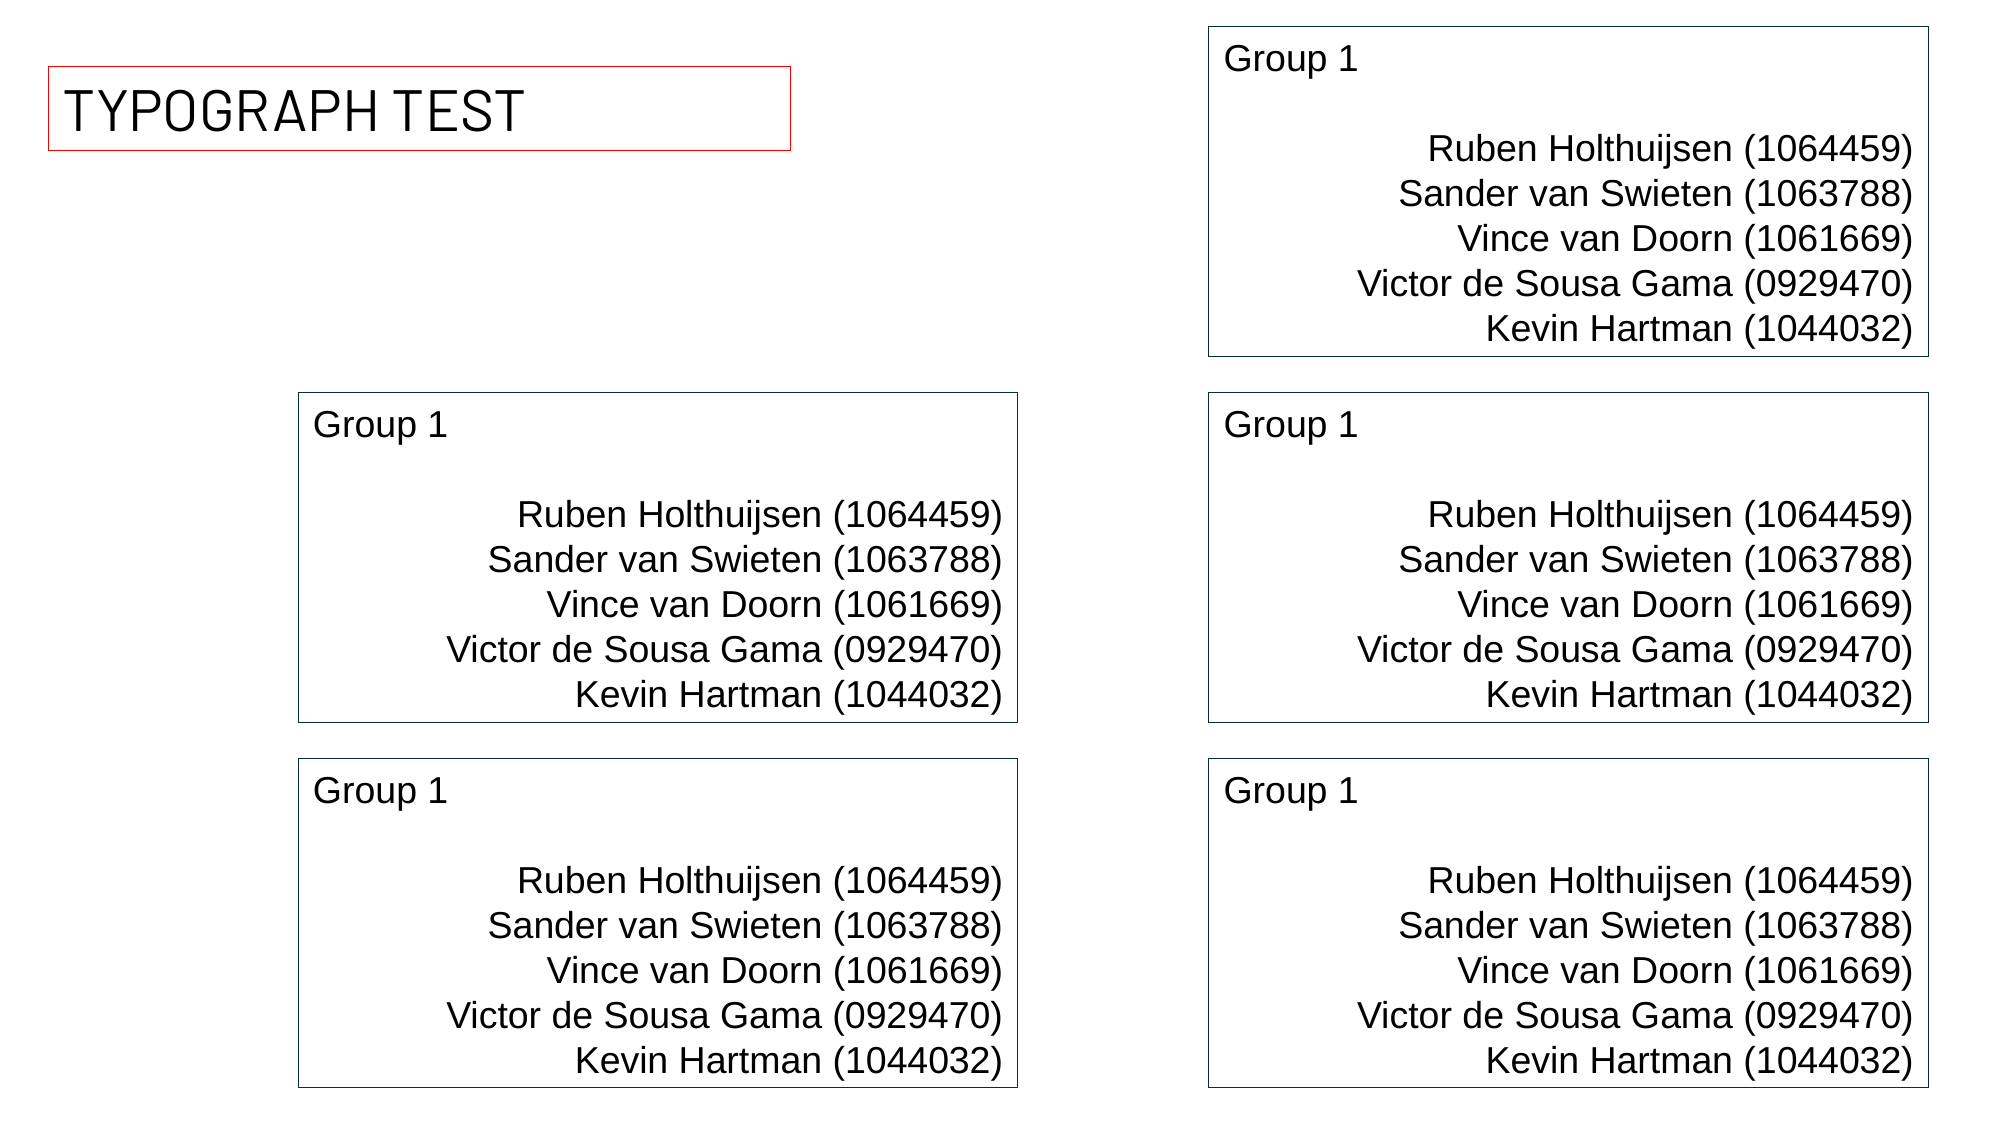

Group 1

Ruben Holthuijsen (1064459)
Sander van Swieten (1063788)
Vince van Doorn (1061669)
Victor de Sousa Gama (0929470)
Kevin Hartman (1044032)
TYPOGRAPH TEST
Group 1

Ruben Holthuijsen (1064459)
Sander van Swieten (1063788)
Vince van Doorn (1061669)
Victor de Sousa Gama (0929470)
Kevin Hartman (1044032)
Group 1

Ruben Holthuijsen (1064459)
Sander van Swieten (1063788)
Vince van Doorn (1061669)
Victor de Sousa Gama (0929470)
Kevin Hartman (1044032)
Group 1

Ruben Holthuijsen (1064459)
Sander van Swieten (1063788)
Vince van Doorn (1061669)
Victor de Sousa Gama (0929470)
Kevin Hartman (1044032)
Group 1

Ruben Holthuijsen (1064459)
Sander van Swieten (1063788)
Vince van Doorn (1061669)
Victor de Sousa Gama (0929470)
Kevin Hartman (1044032)